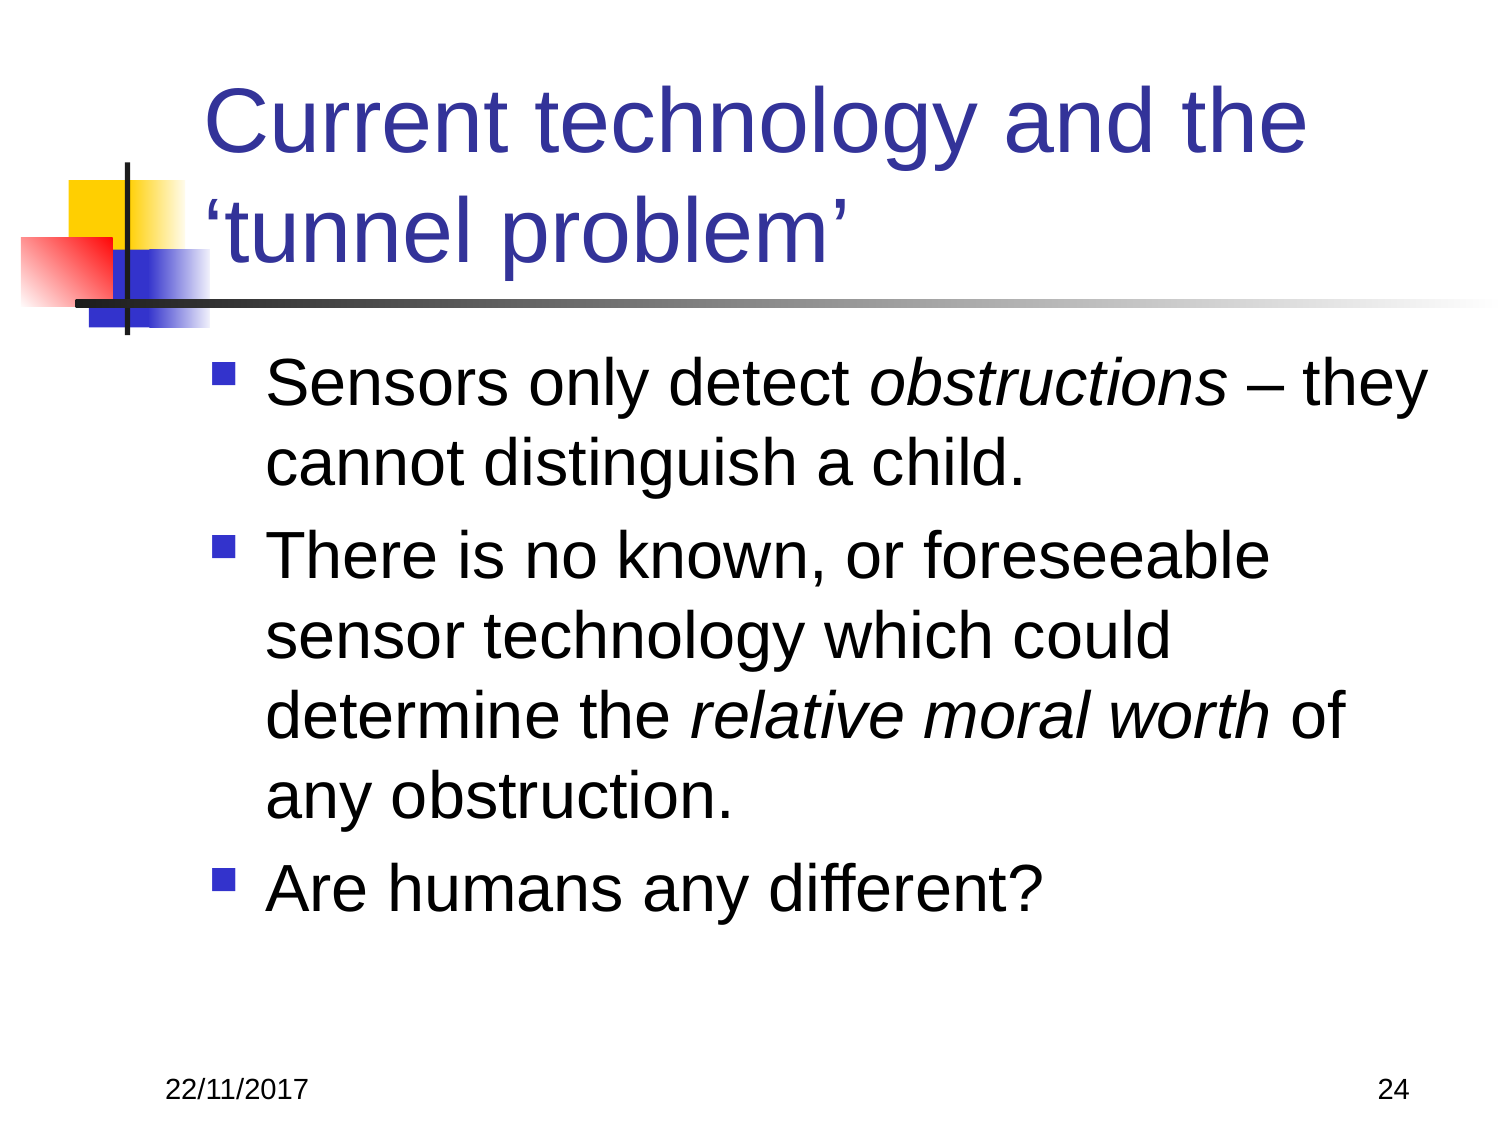

# Current technology and the ‘tunnel problem’
Sensors only detect obstructions – they cannot distinguish a child.
There is no known, or foreseeable sensor technology which could determine the relative moral worth of any obstruction.
Are humans any different?
22/11/2017

24